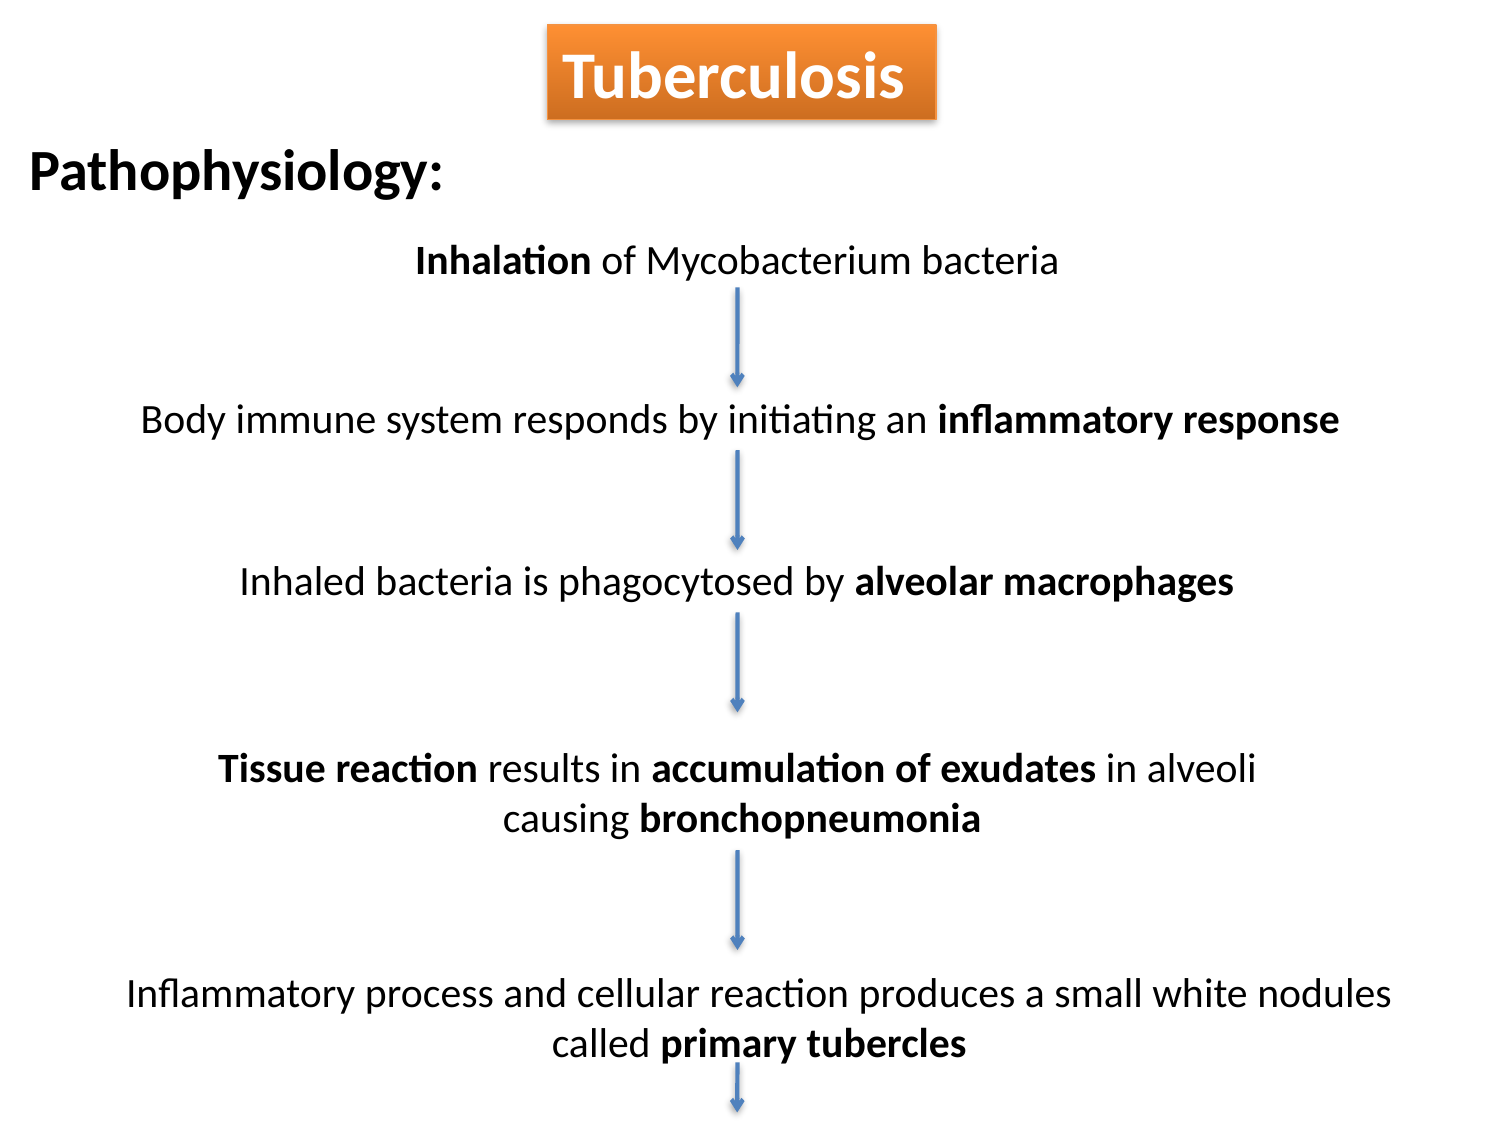

Tuberculosis
Pathophysiology:
Inhalation of Mycobacterium bacteria
Body immune system responds by initiating an inflammatory response
Inhaled bacteria is phagocytosed by alveolar macrophages
Tissue reaction results in accumulation of exudates in alveoli
 causing bronchopneumonia
Inflammatory process and cellular reaction produces a small white nodules
called primary tubercles